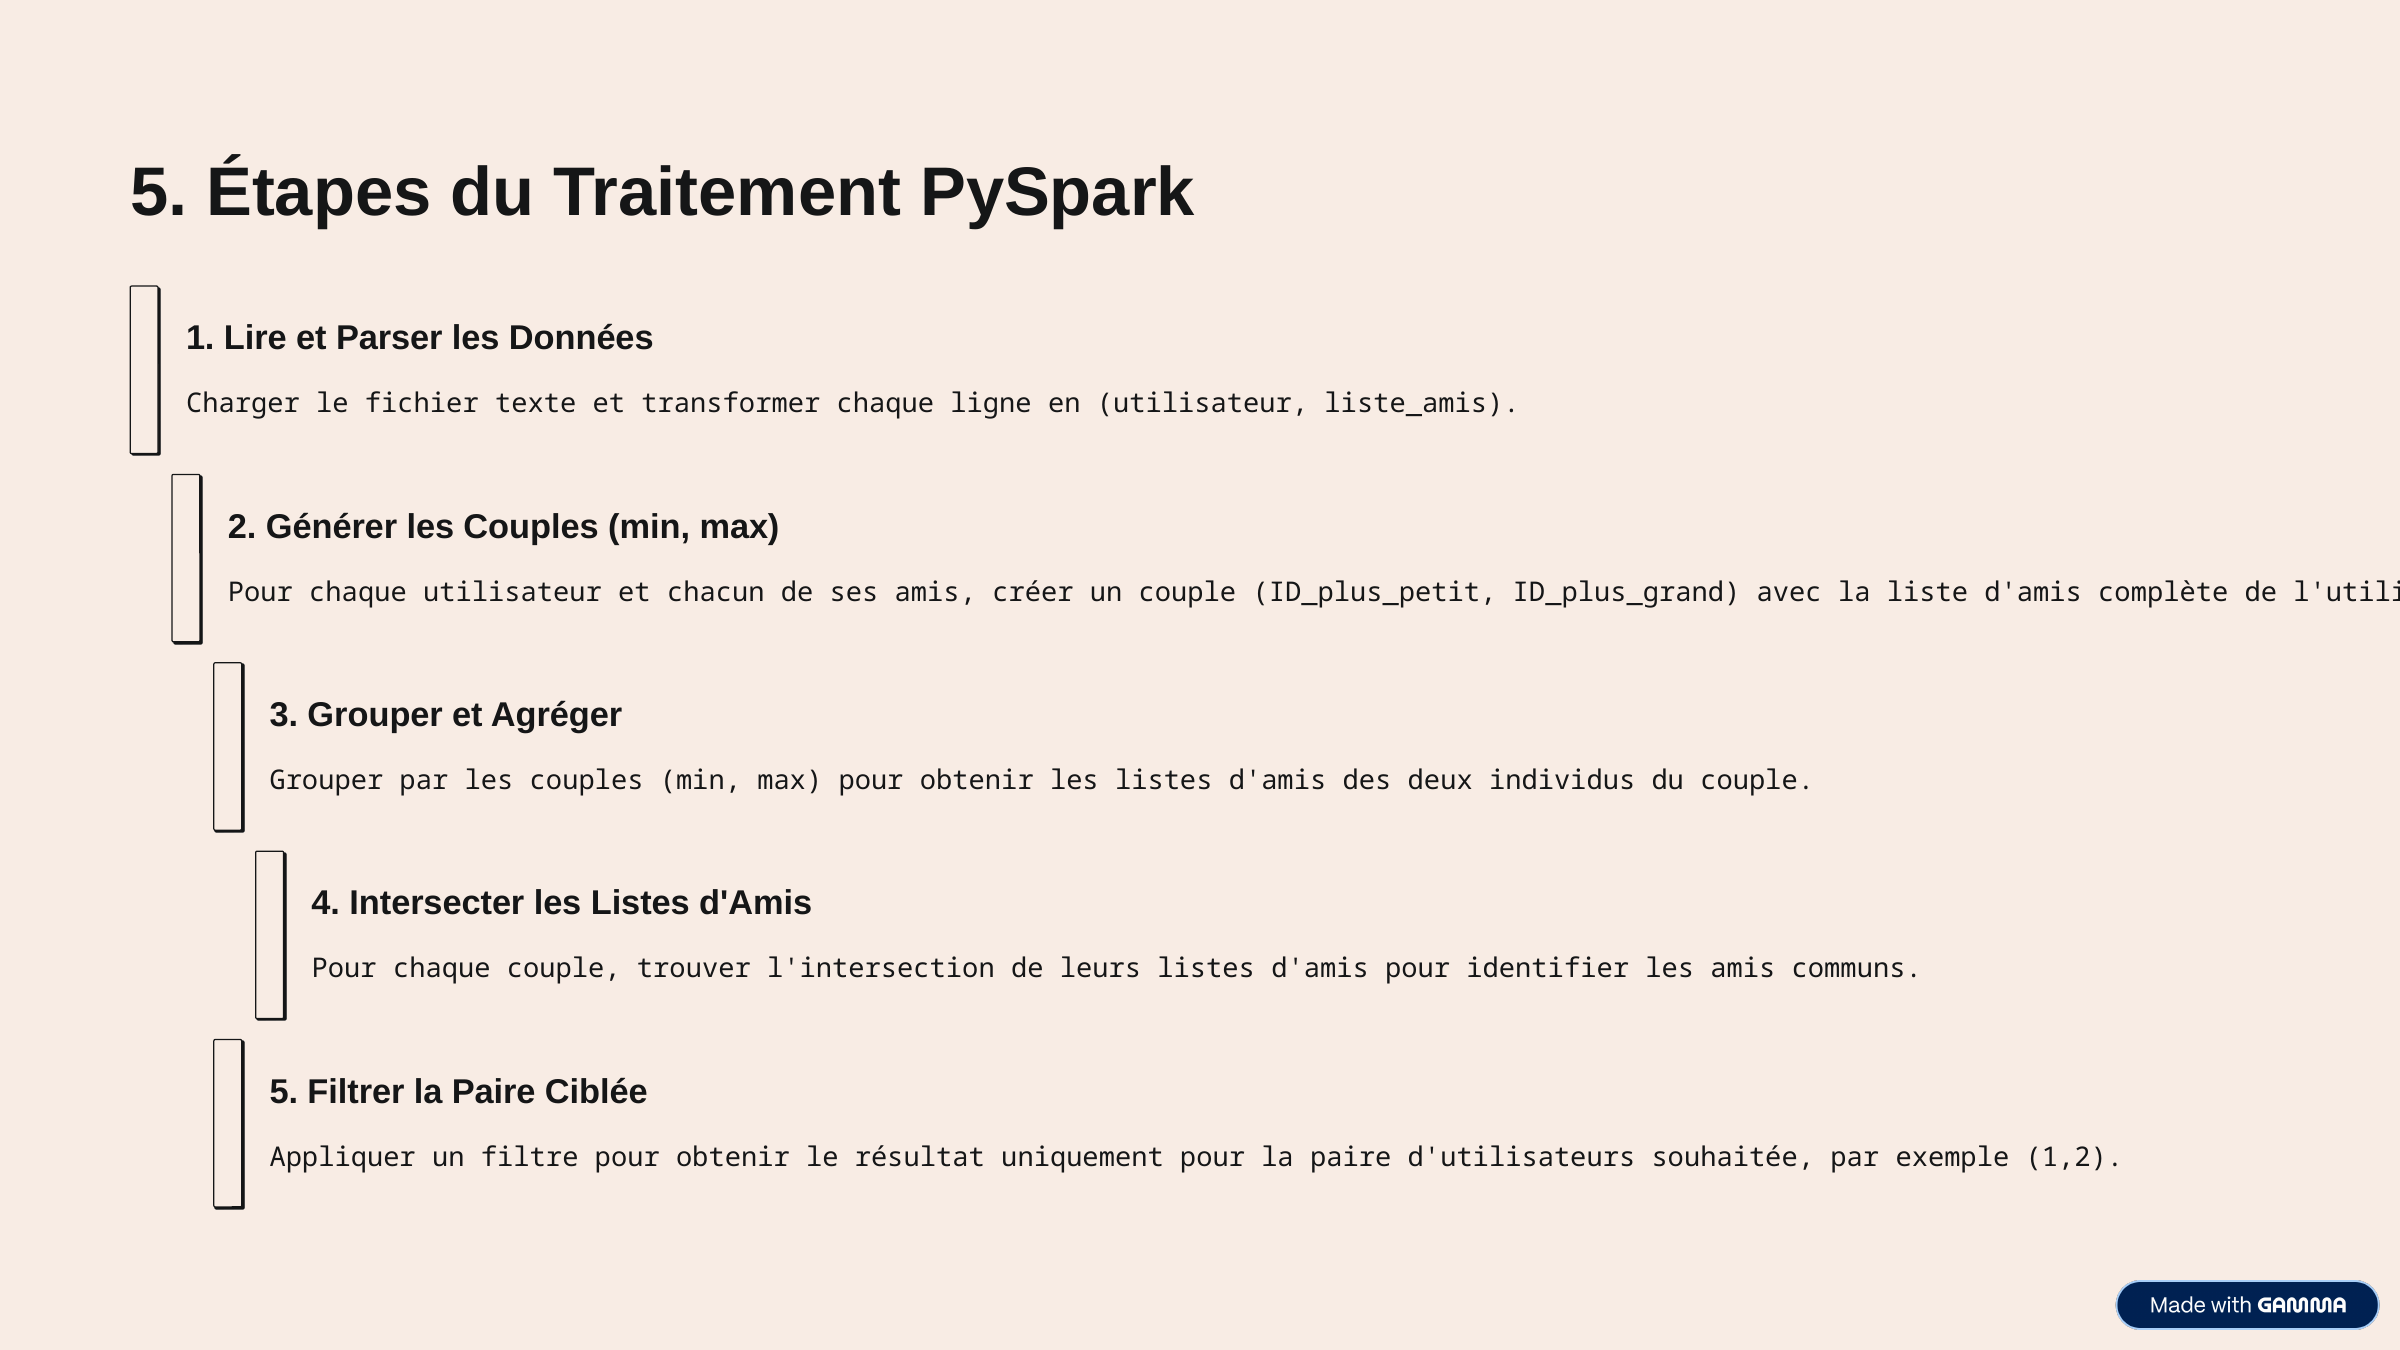

5. Étapes du Traitement PySpark

1. Lire et Parser les Données
Charger le fichier texte et transformer chaque ligne en (utilisateur, liste_amis).

2. Générer les Couples (min, max)
Pour chaque utilisateur et chacun de ses amis, créer un couple (ID_plus_petit, ID_plus_grand) avec la liste d'amis complète de l'utilisateur.

3. Grouper et Agréger
Grouper par les couples (min, max) pour obtenir les listes d'amis des deux individus du couple.

4. Intersecter les Listes d'Amis
Pour chaque couple, trouver l'intersection de leurs listes d'amis pour identifier les amis communs.

5. Filtrer la Paire Ciblée
Appliquer un filtre pour obtenir le résultat uniquement pour la paire d'utilisateurs souhaitée, par exemple (1,2).